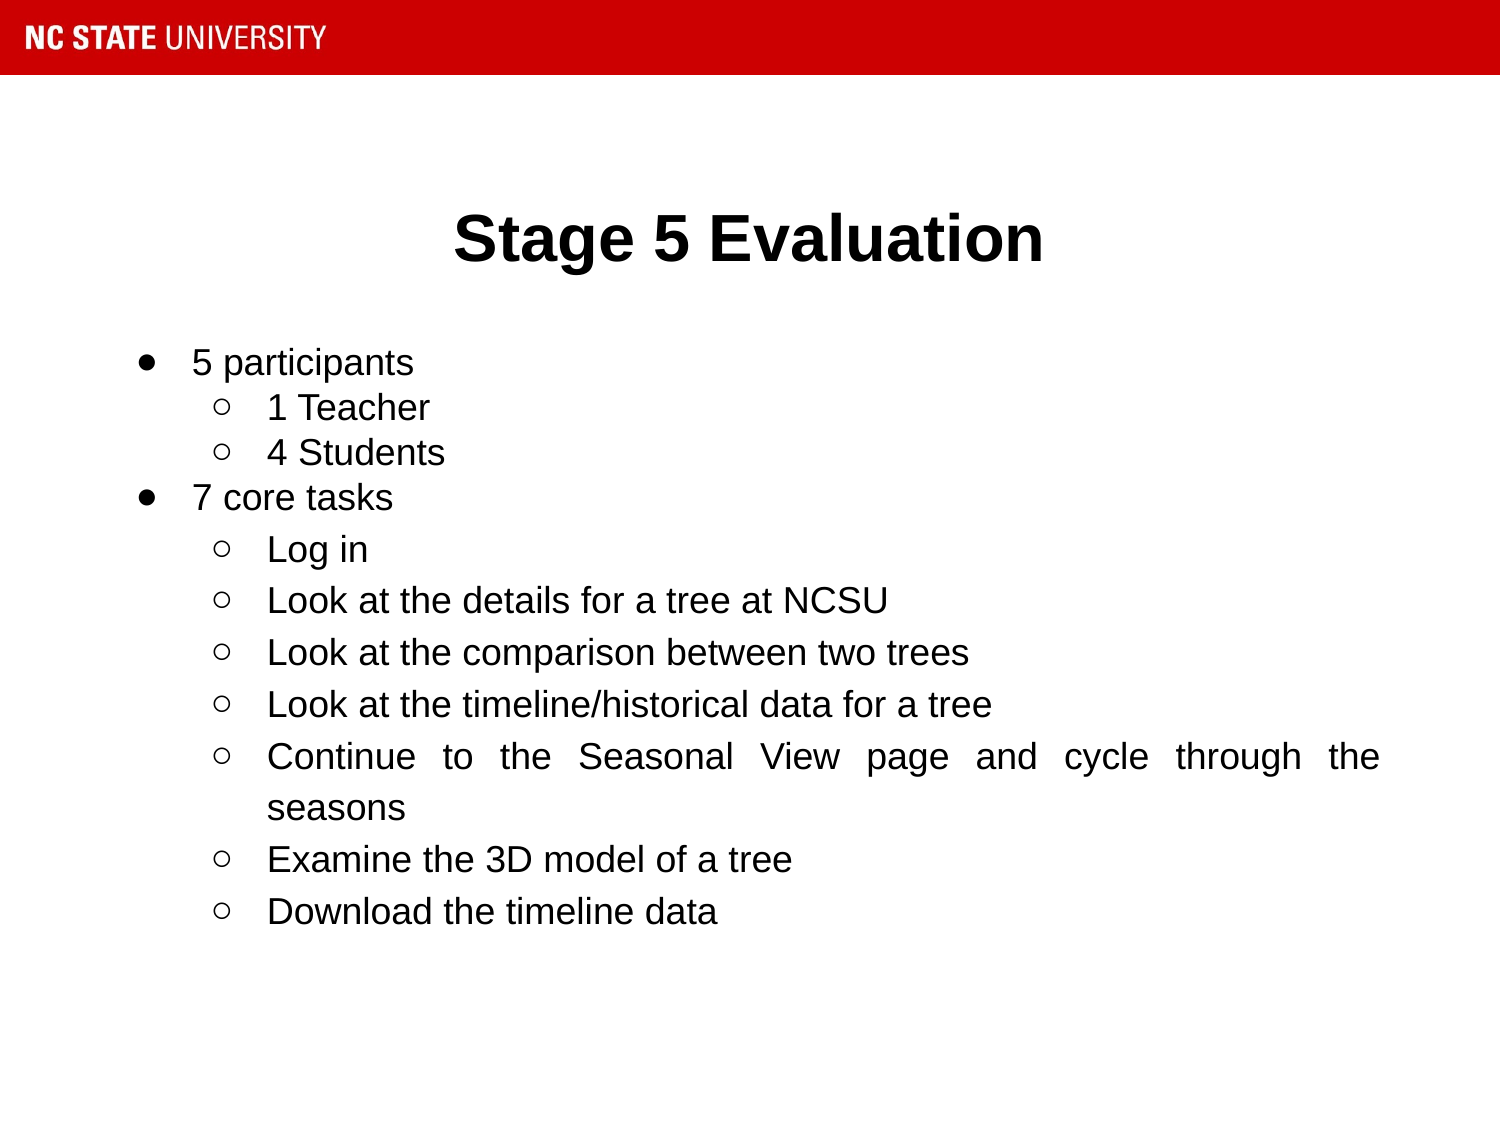

# Stage 5 Evaluation
5 participants
1 Teacher
4 Students
7 core tasks
Log in
Look at the details for a tree at NCSU
Look at the comparison between two trees
Look at the timeline/historical data for a tree
Continue to the Seasonal View page and cycle through the seasons
Examine the 3D model of a tree
Download the timeline data